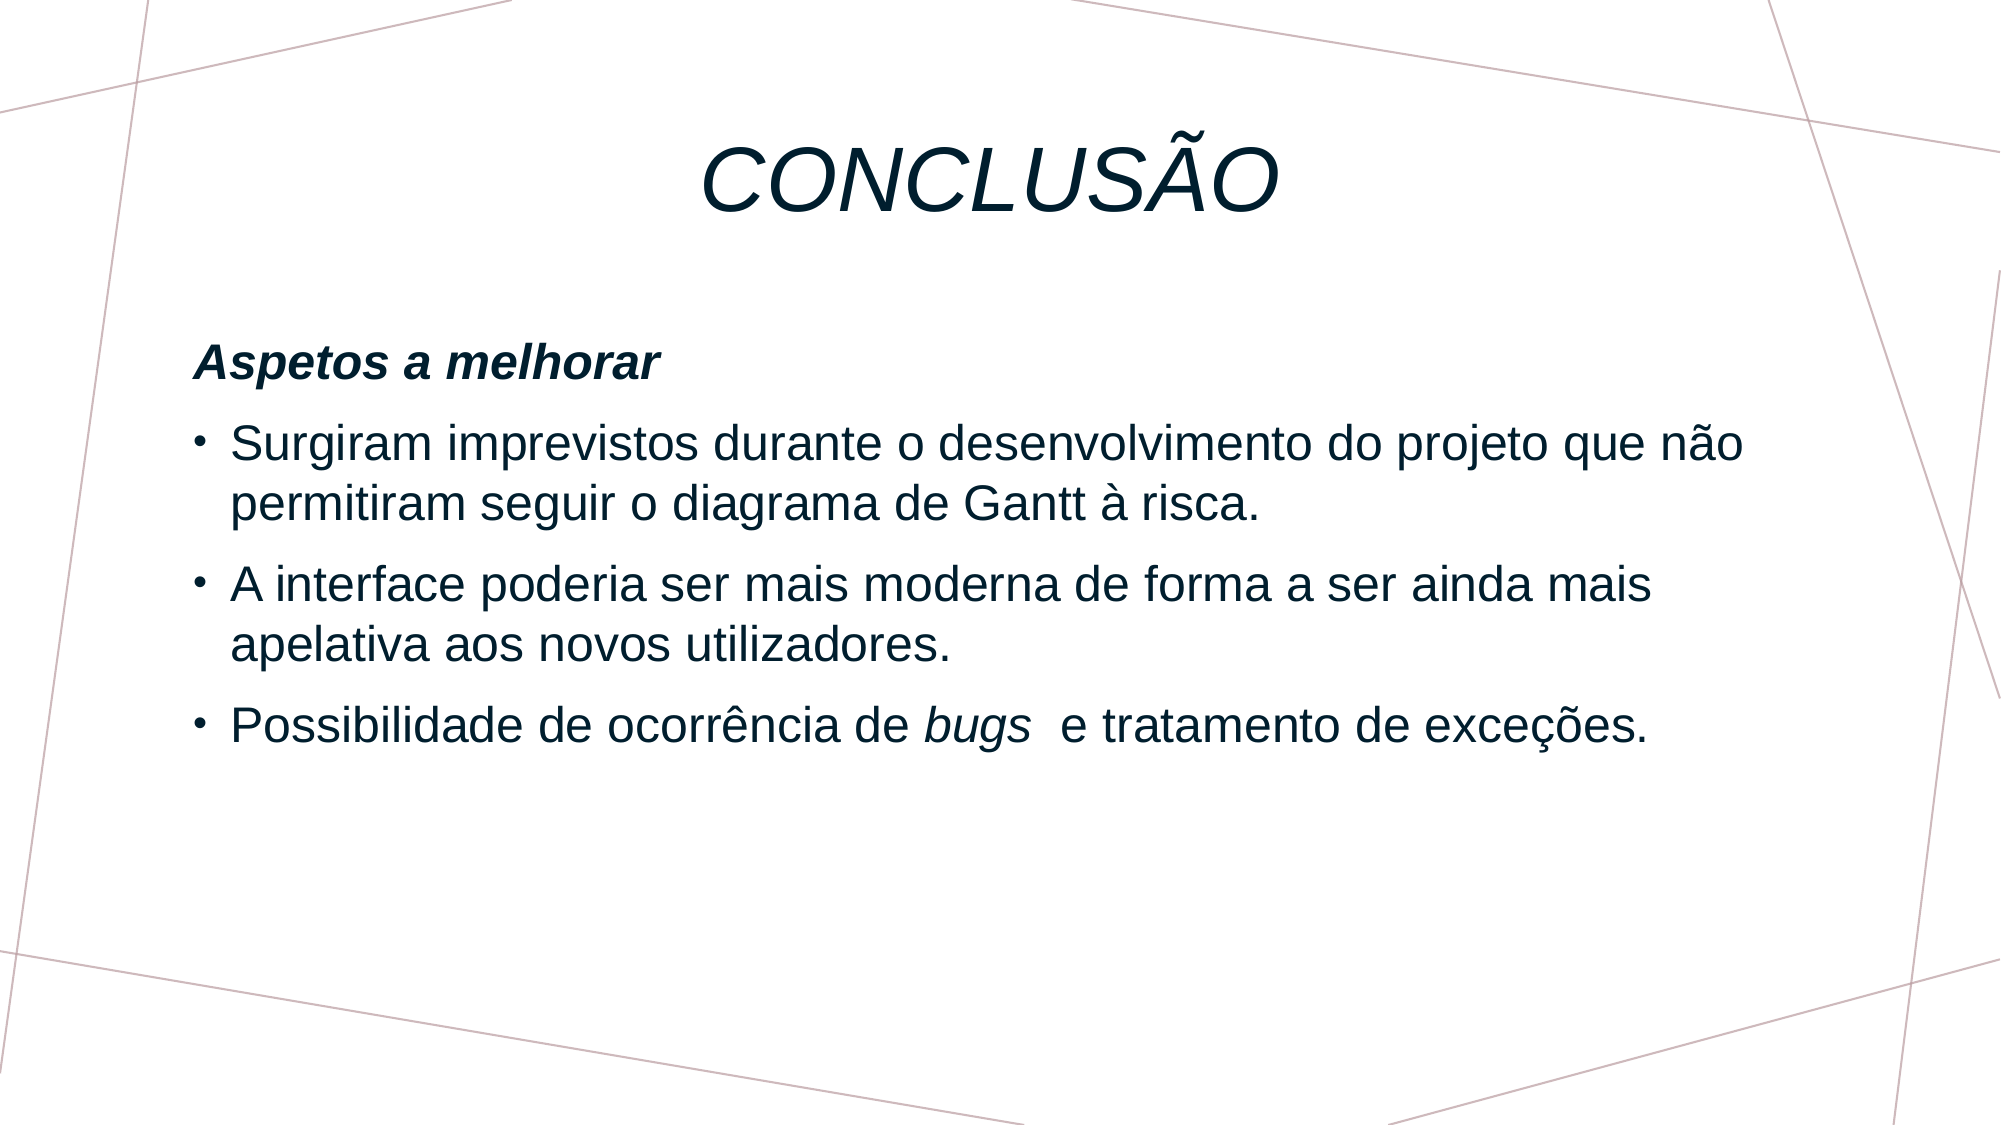

# Conclusão
Aspetos a melhorar
Surgiram imprevistos durante o desenvolvimento do projeto que não permitiram seguir o diagrama de Gantt à risca.
A interface poderia ser mais moderna de forma a ser ainda mais apelativa aos novos utilizadores.
Possibilidade de ocorrência de bugs  e tratamento de exceções.